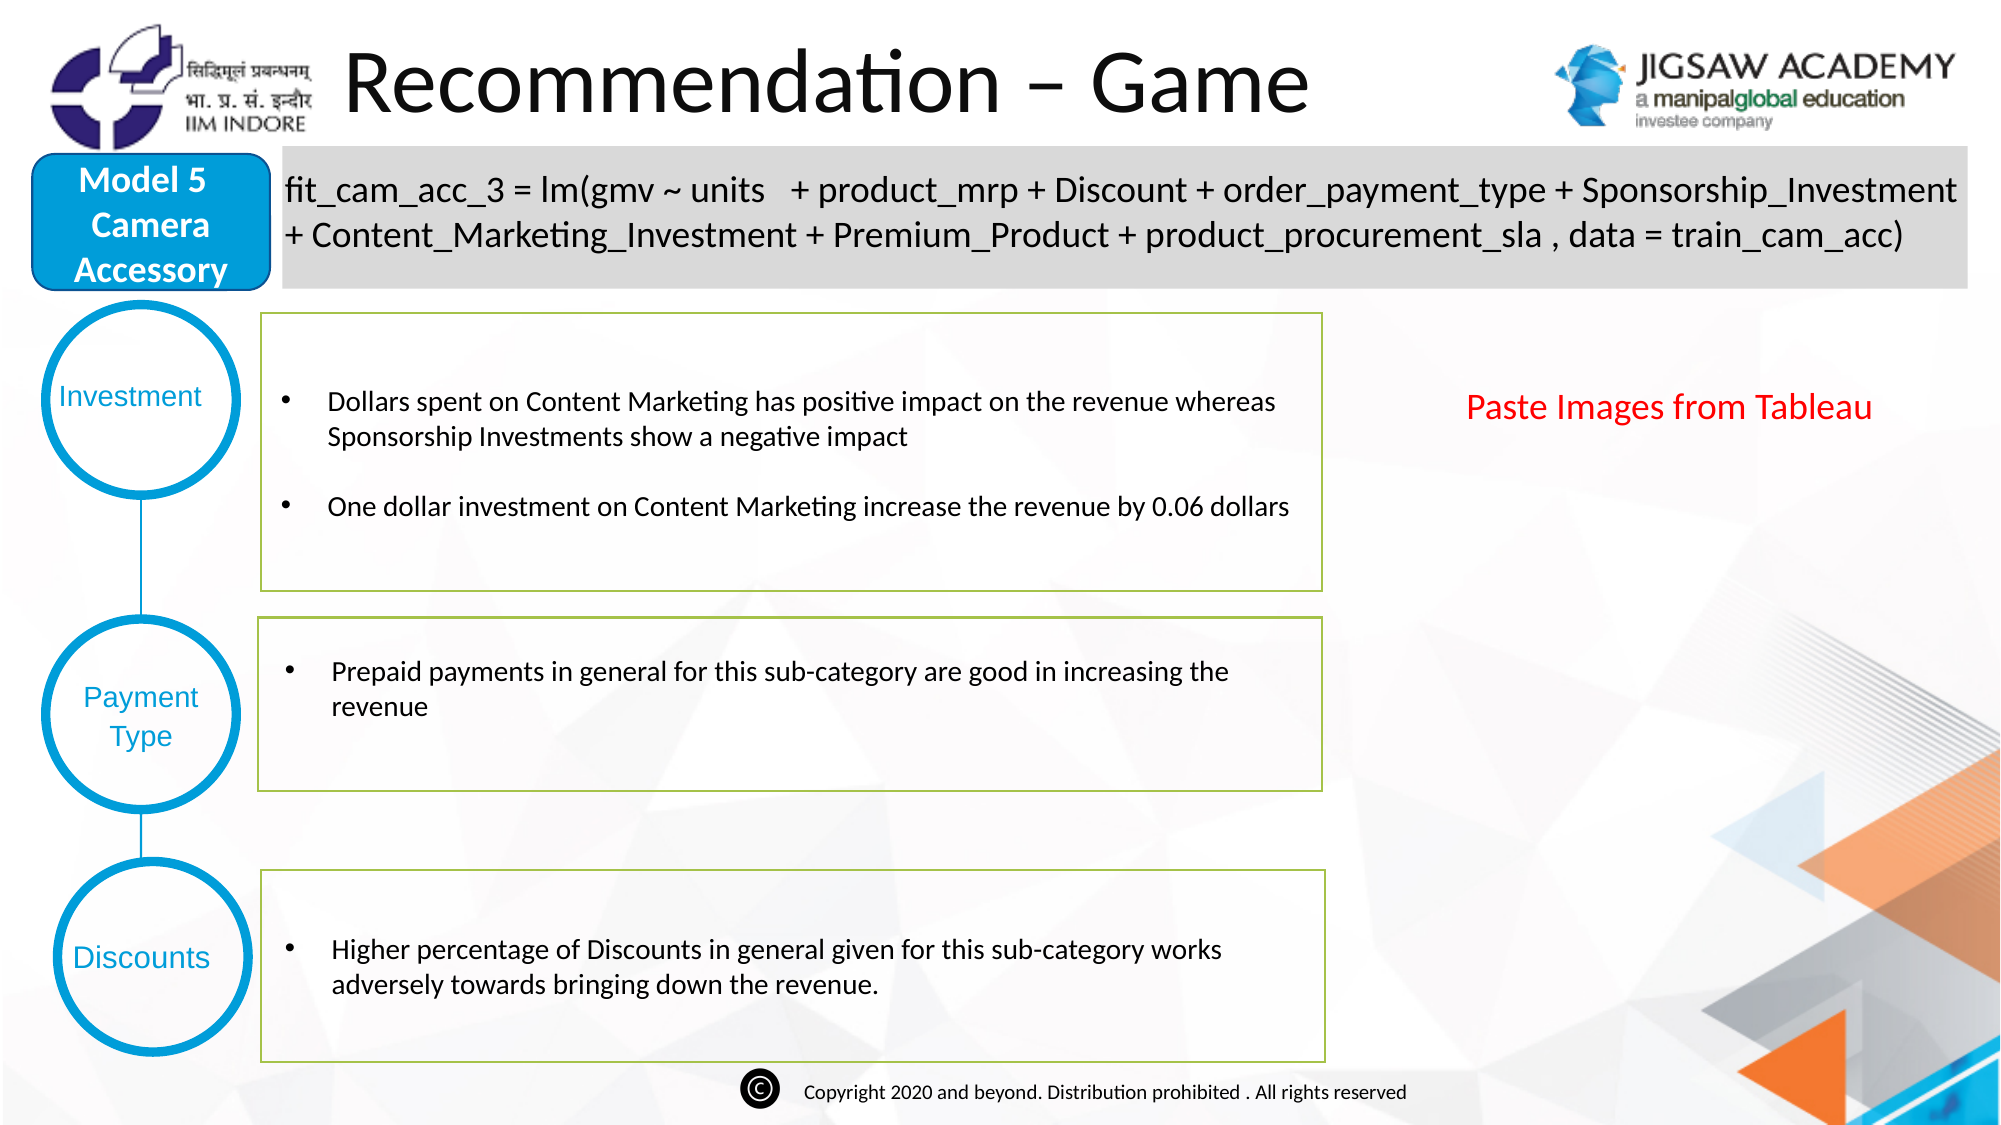

# Recommendation – Game

Model 5
Camera Accessory
fit_cam_acc_3 = lm(gmv ~ units   + product_mrp + Discount + order_payment_type + Sponsorship_Investment + Content_Marketing_Investment + Premium_Product + product_procurement_sla , data = train_cam_acc)

Investment
Paste Images from Tableau
Dollars spent on Content Marketing has positive impact on the revenue whereas Sponsorship Investments show a negative impact

One dollar investment on Content Marketing increase the revenue by 0.06 dollars

Prepaid payments in general for this sub-category are good in increasing the revenue
Payment Type

Higher percentage of Discounts in general given for this sub-category works adversely towards bringing down the revenue.
Discounts